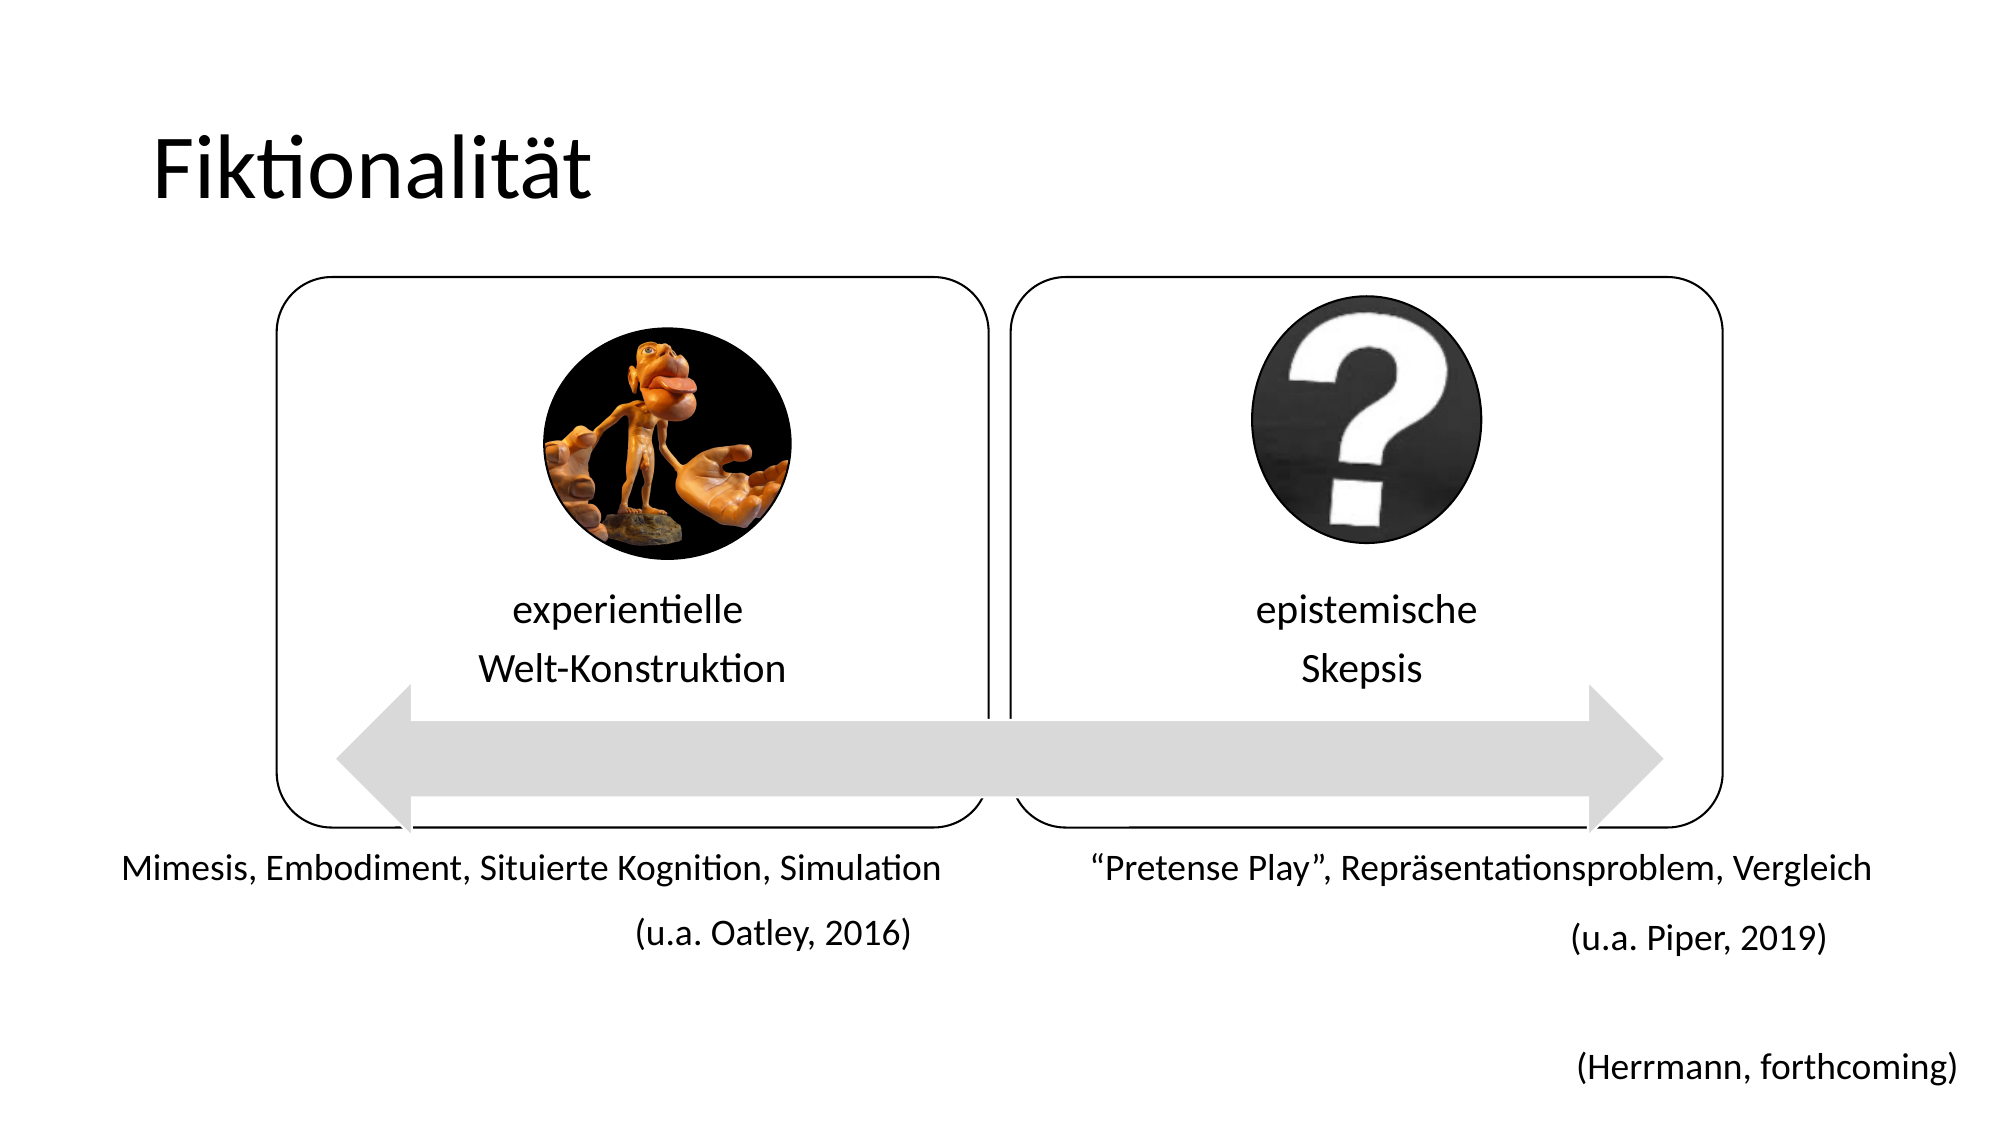

# Fiktionalität

experientielle
Welt-Konstruktion

epistemische
Skepsis
Mimesis, Embodiment, Situierte Kognition, Simulation
“Pretense Play”, Repräsentationsproblem, Vergleich
(u.a. Oatley, 2016)
(u.a. Piper, 2019)
(Herrmann, forthcoming)